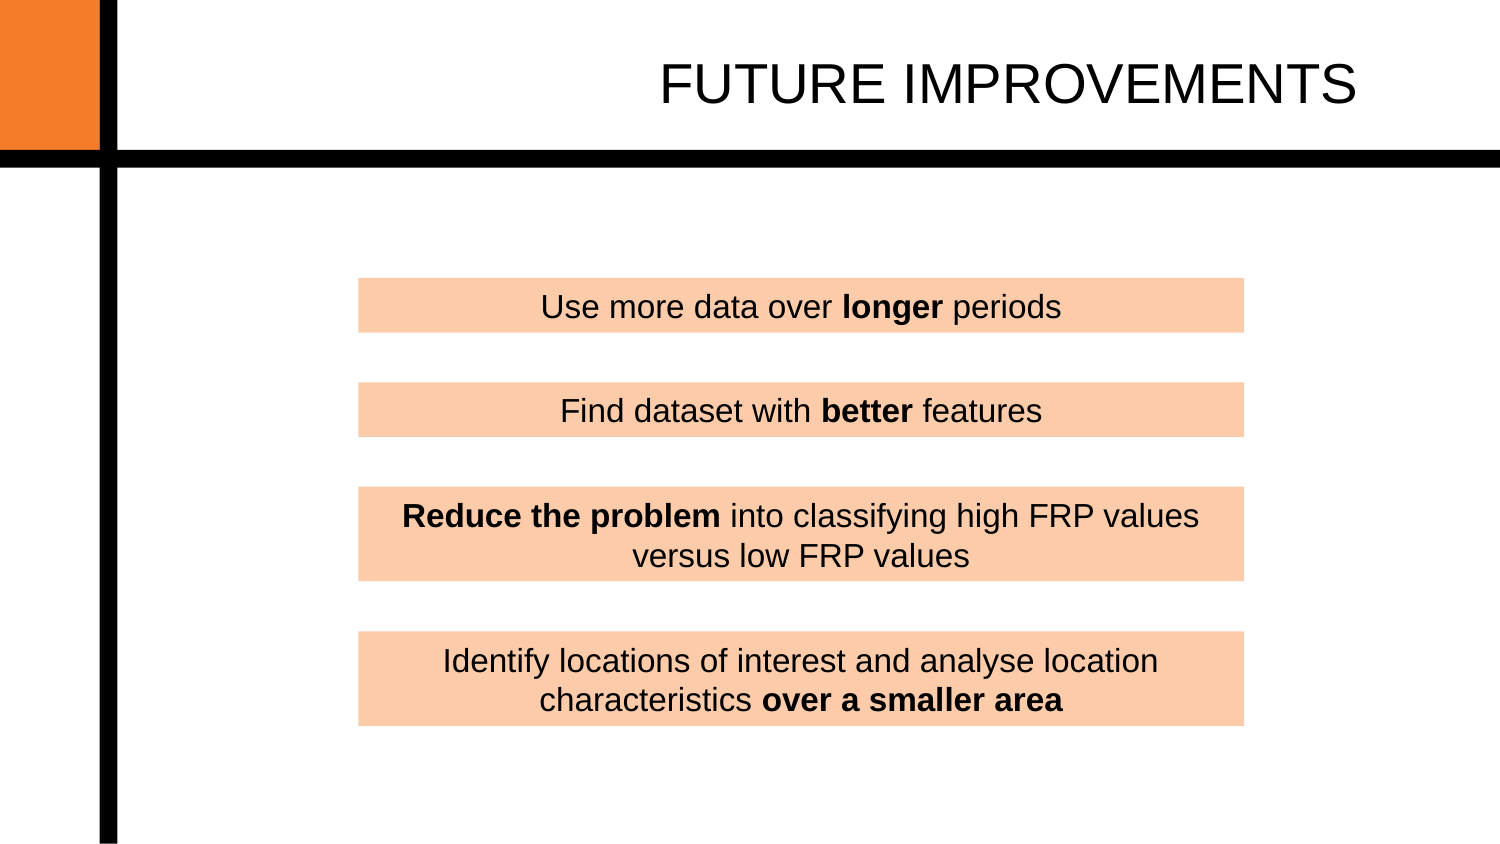

FUTURE IMPROVEMENTS
Use more data over longer periods
Find dataset with better features
Reduce the problem into classifying high FRP values versus low FRP values
Identify locations of interest and analyse location characteristics over a smaller area